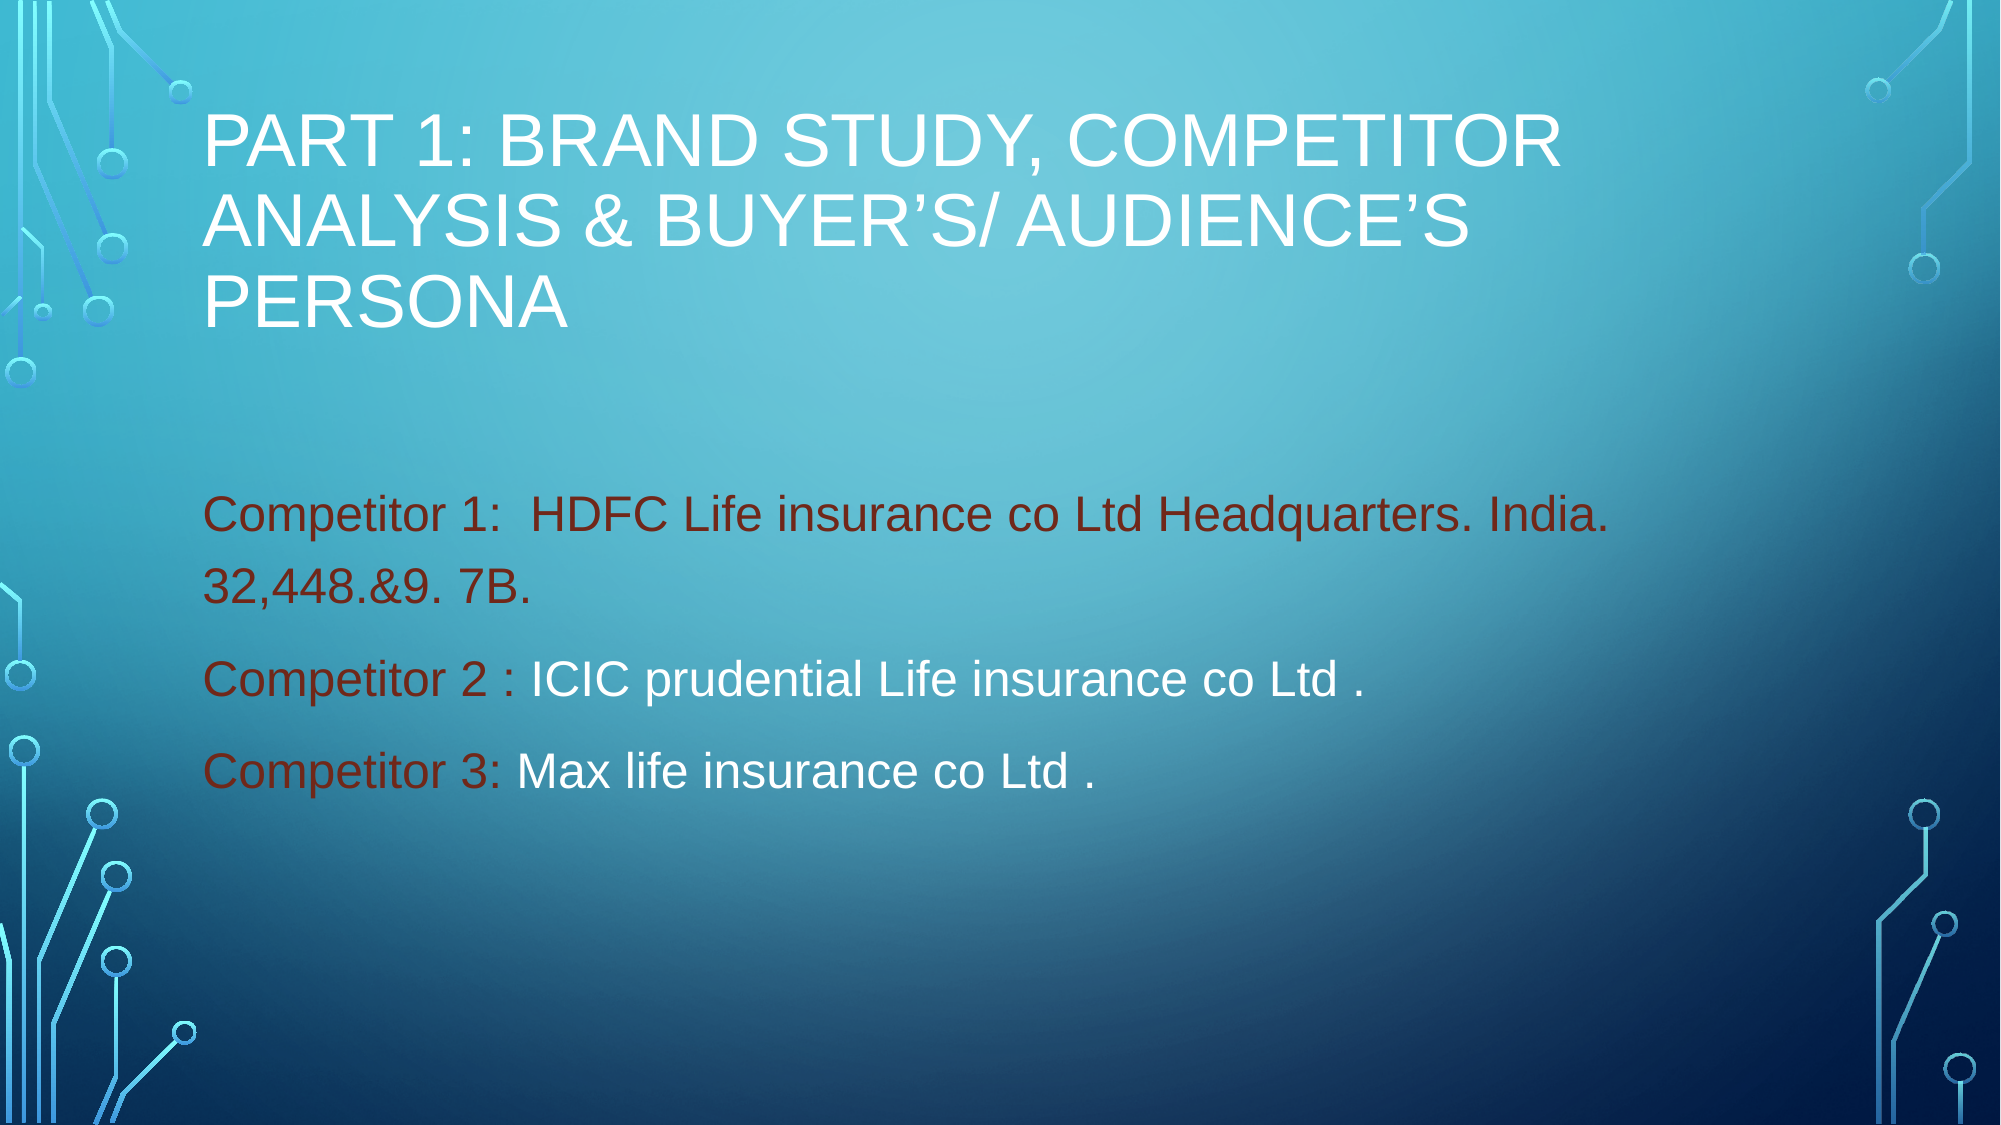

# Part 1: brand study, competitor analysis & buyer’s/ audience’s  Persona

Competitor 1:  HDFC Life insurance co Ltd Headquarters. India. 32,448.&9. 7B.
Competitor 2 : ICIC prudential Life insurance co Ltd .
Competitor 3: Max life insurance co Ltd .